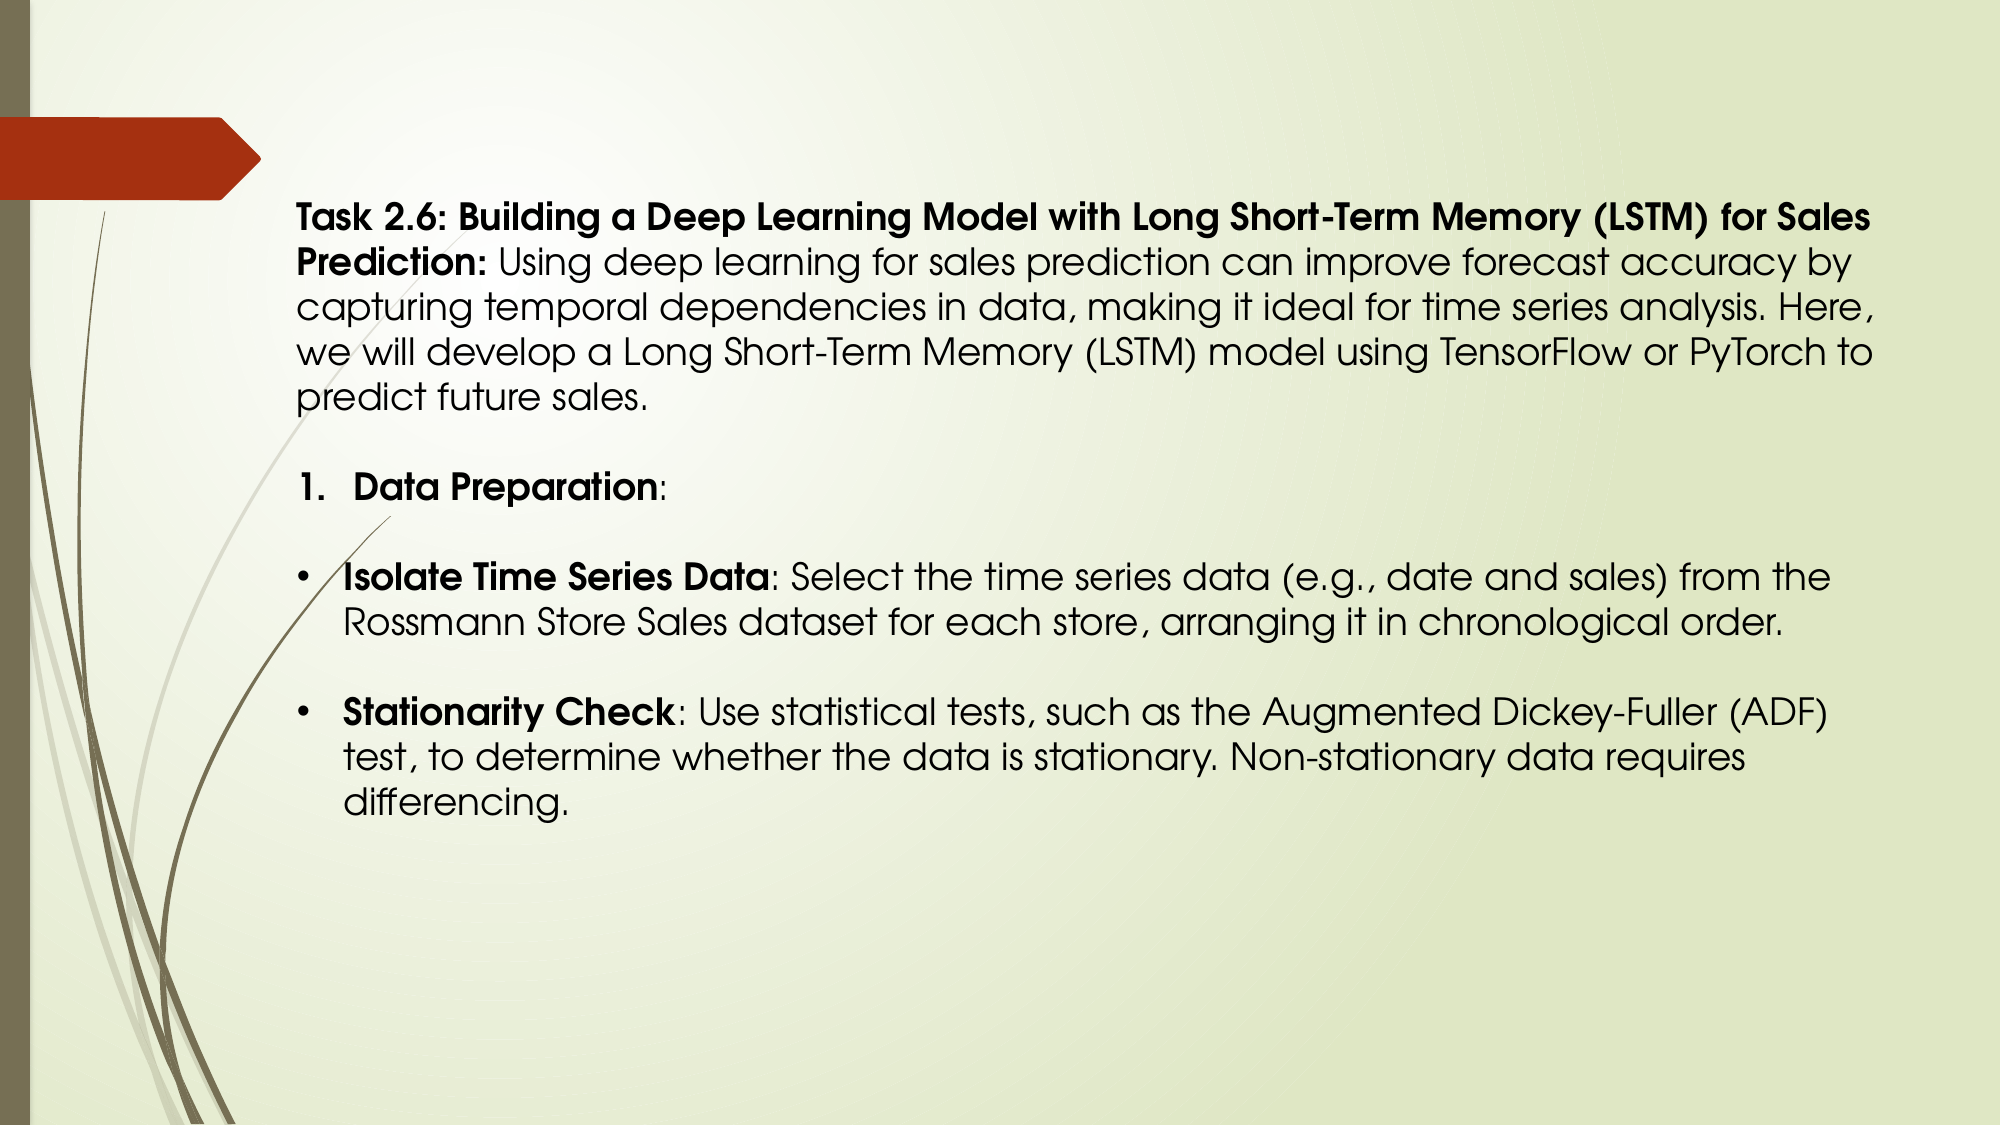

Task 2.6: Building a Deep Learning Model with Long Short-Term Memory (LSTM) for Sales Prediction: Using deep learning for sales prediction can improve forecast accuracy by capturing temporal dependencies in data, making it ideal for time series analysis. Here, we will develop a Long Short-Term Memory (LSTM) model using TensorFlow or PyTorch to predict future sales.

Data Preparation:

Isolate Time Series Data: Select the time series data (e.g., date and sales) from the Rossmann Store Sales dataset for each store, arranging it in chronological order.

Stationarity Check: Use statistical tests, such as the Augmented Dickey-Fuller (ADF) test, to determine whether the data is stationary. Non-stationary data requires differencing.